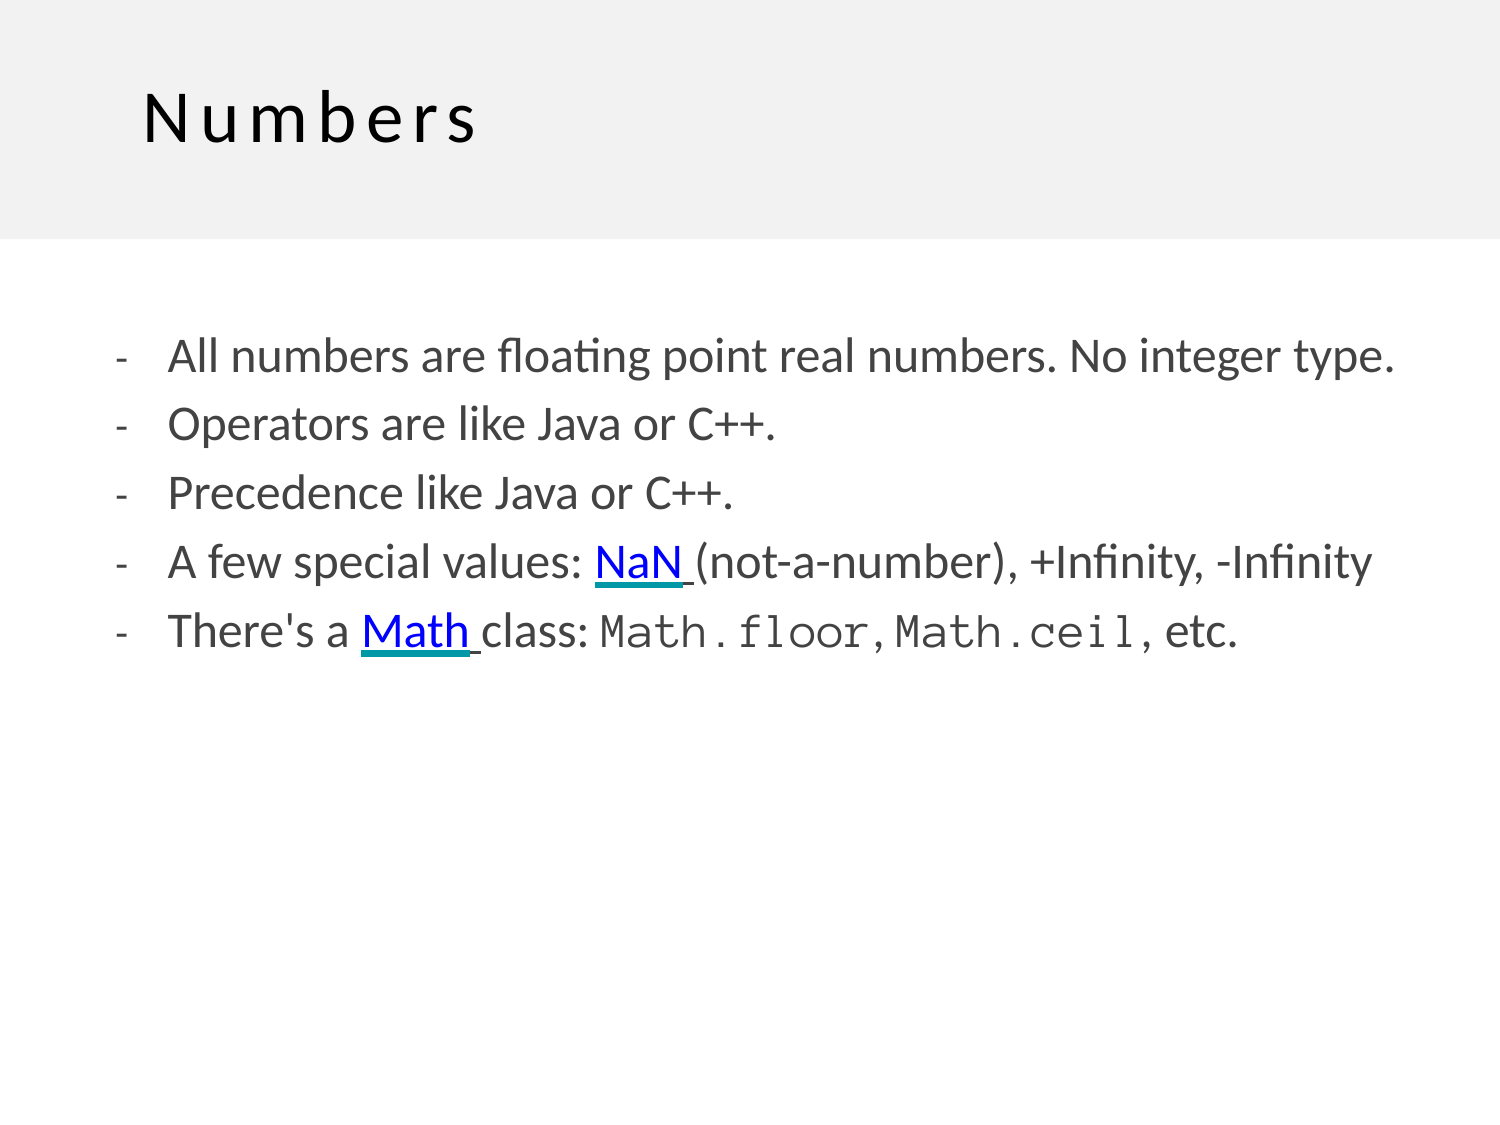

# Numbers

-	All numbers are floating point real numbers. No integer type.
-	Operators are like Java or C++.
-	Precedence like Java or C++.
-	A few special values: NaN (not-a-number), +Infinity, -Infinity
-	There's a Math class: Math.floor, Math.ceil, etc.